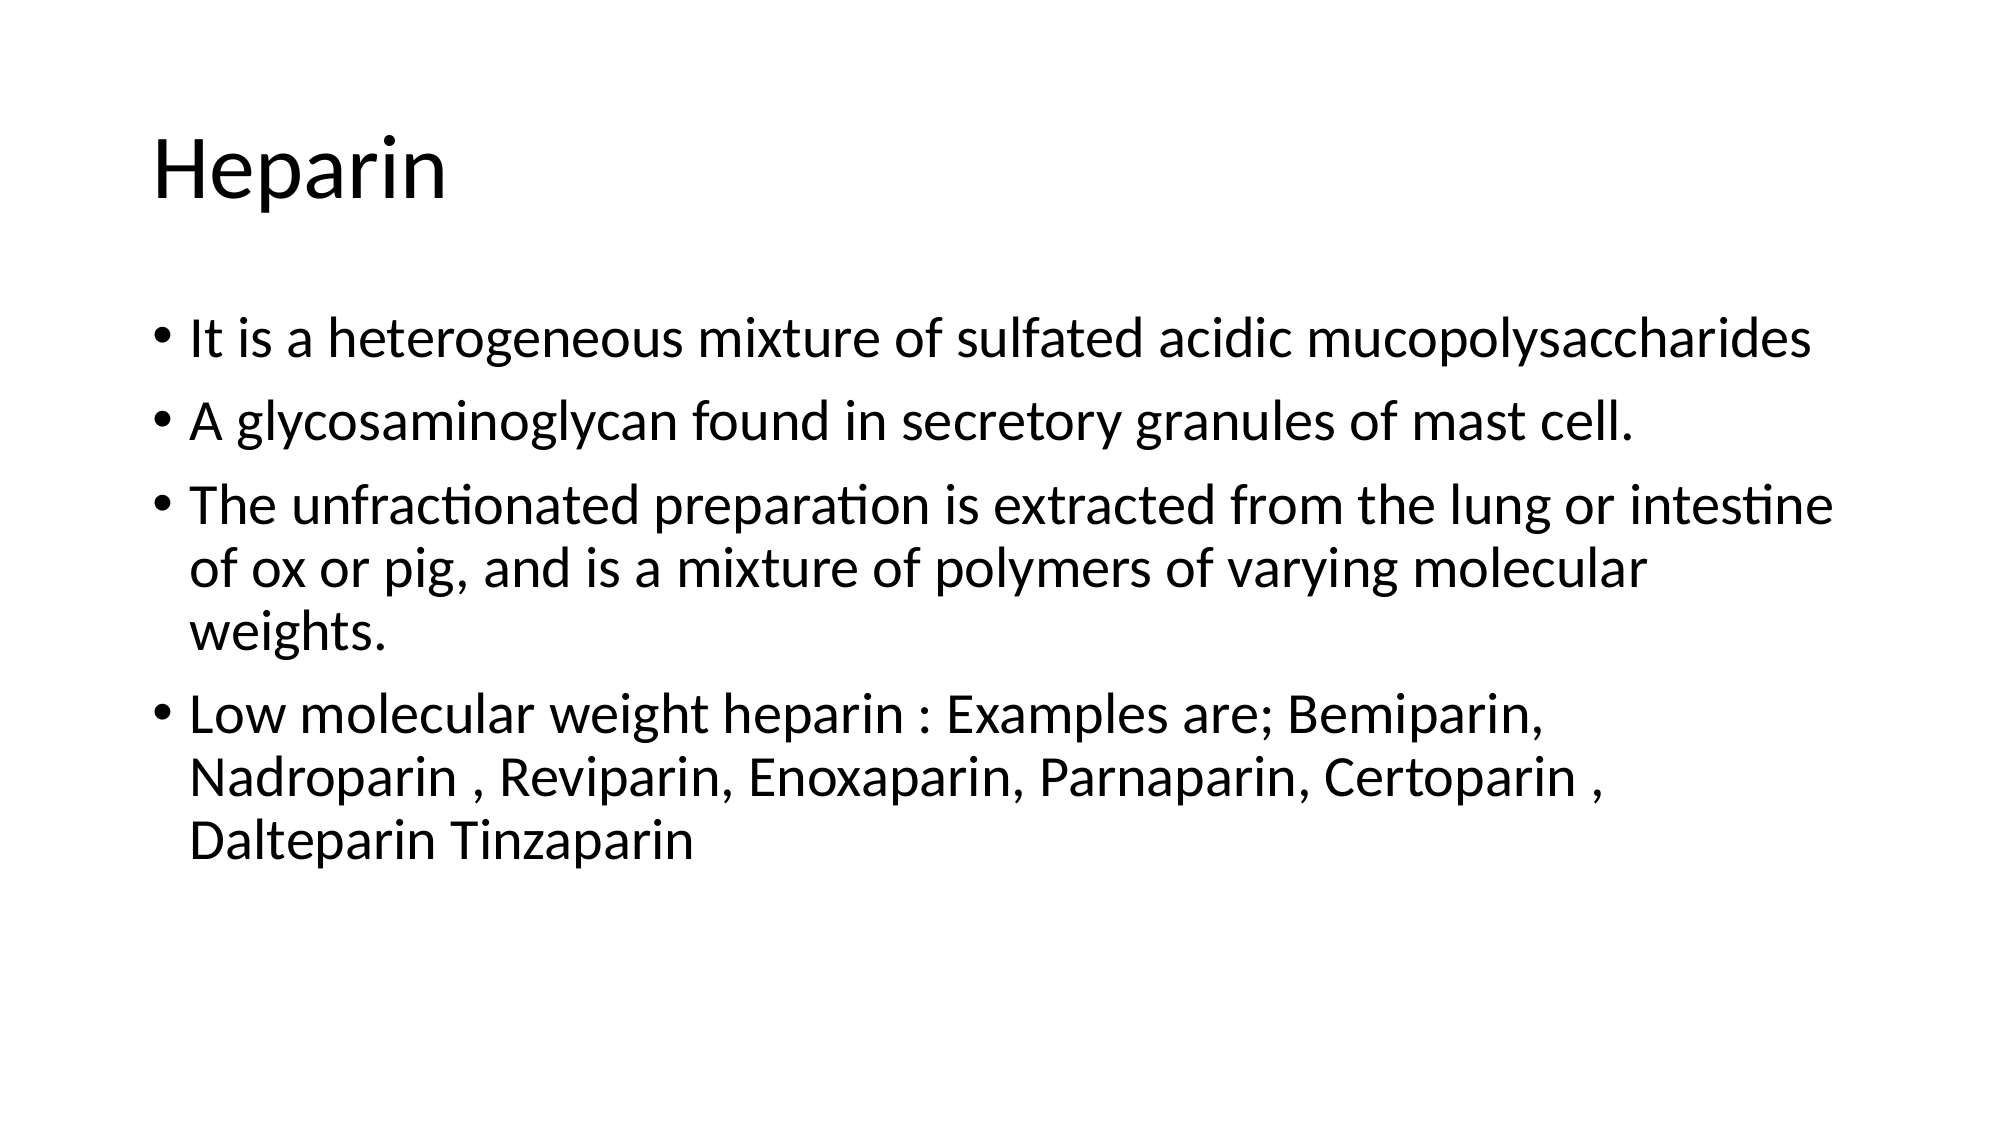

# Heparin
It is a heterogeneous mixture of sulfated acidic mucopolysaccharides
A glycosaminoglycan found in secretory granules of mast cell.
The unfractionated preparation is extracted from the lung or intestine of ox or pig, and is a mixture of polymers of varying molecular weights.
Low molecular weight heparin : Examples are; Bemiparin, Nadroparin , Reviparin, Enoxaparin, Parnaparin, Certoparin , Dalteparin Tinzaparin